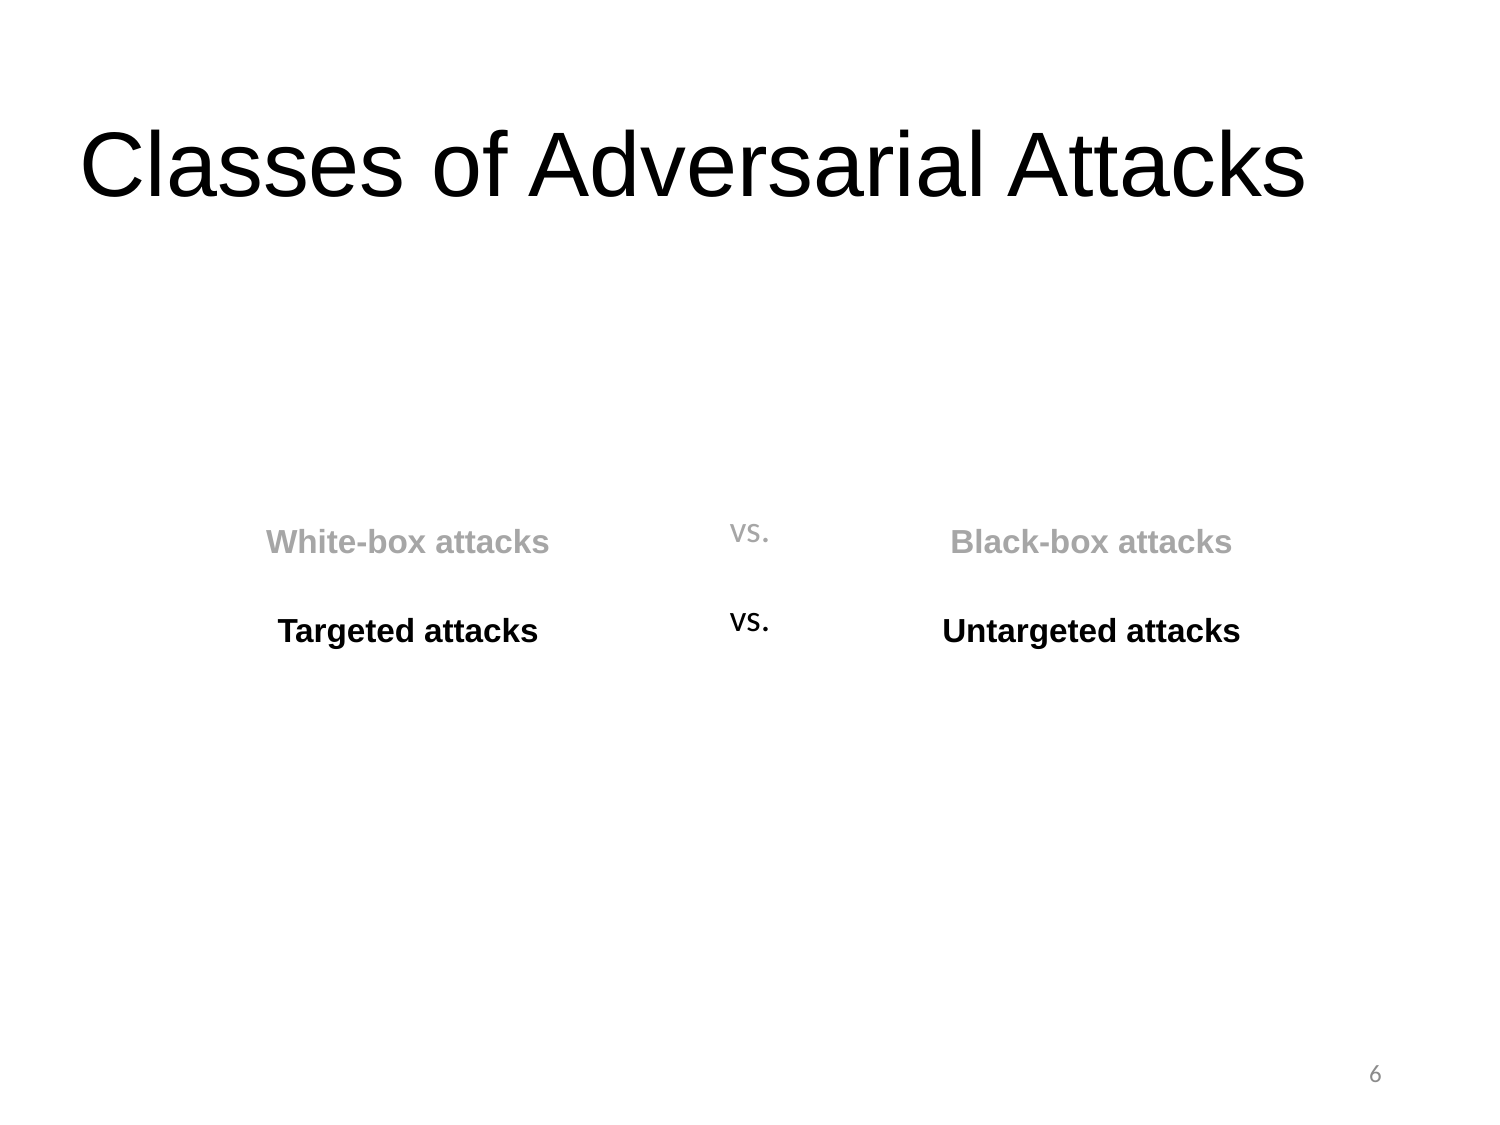

# Classes of Adversarial Attacks
| White-box attacks | vs. | Black-box attacks |
| --- | --- | --- |
| Targeted attacks | vs. | Untargeted attacks |
6